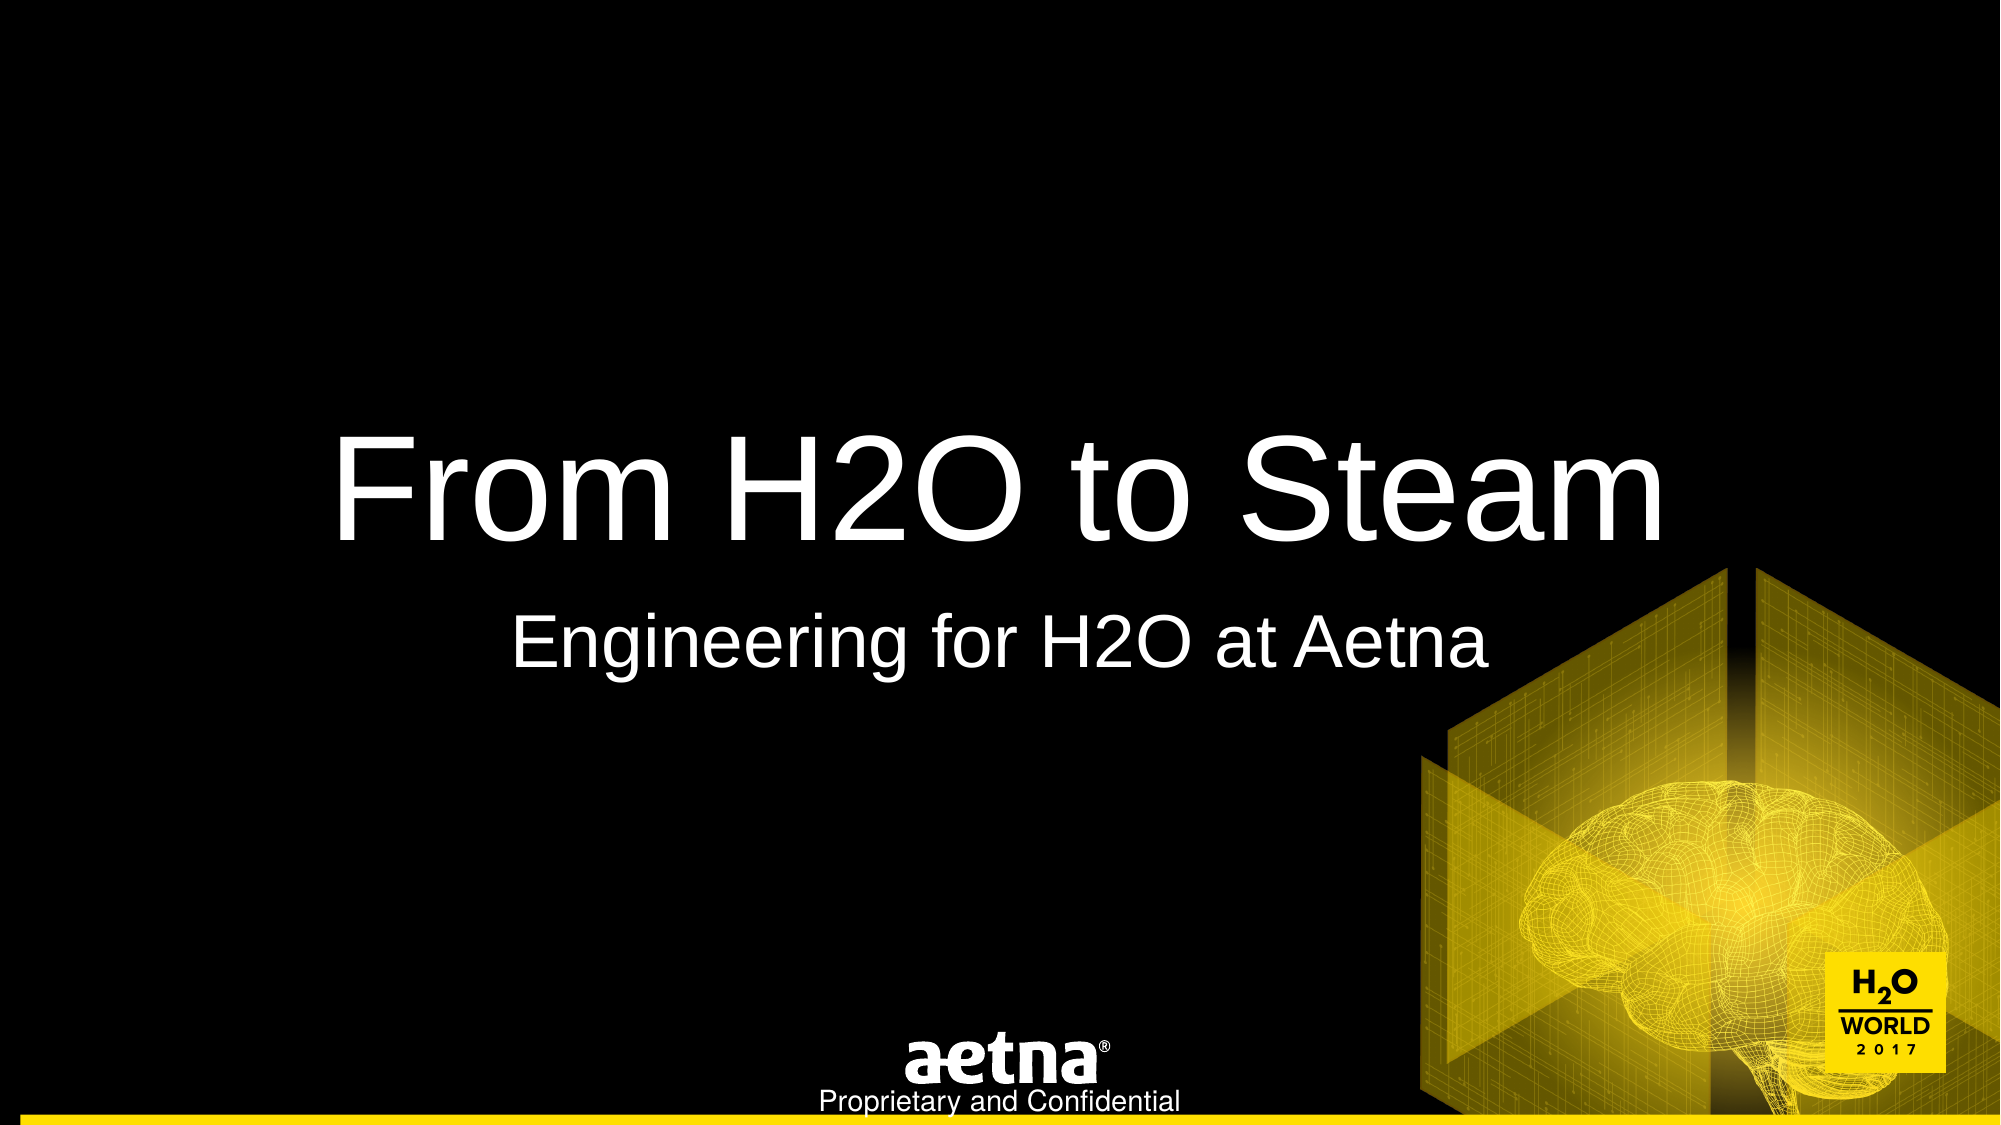

# From H2O to Steam
Proprietary and Confidential